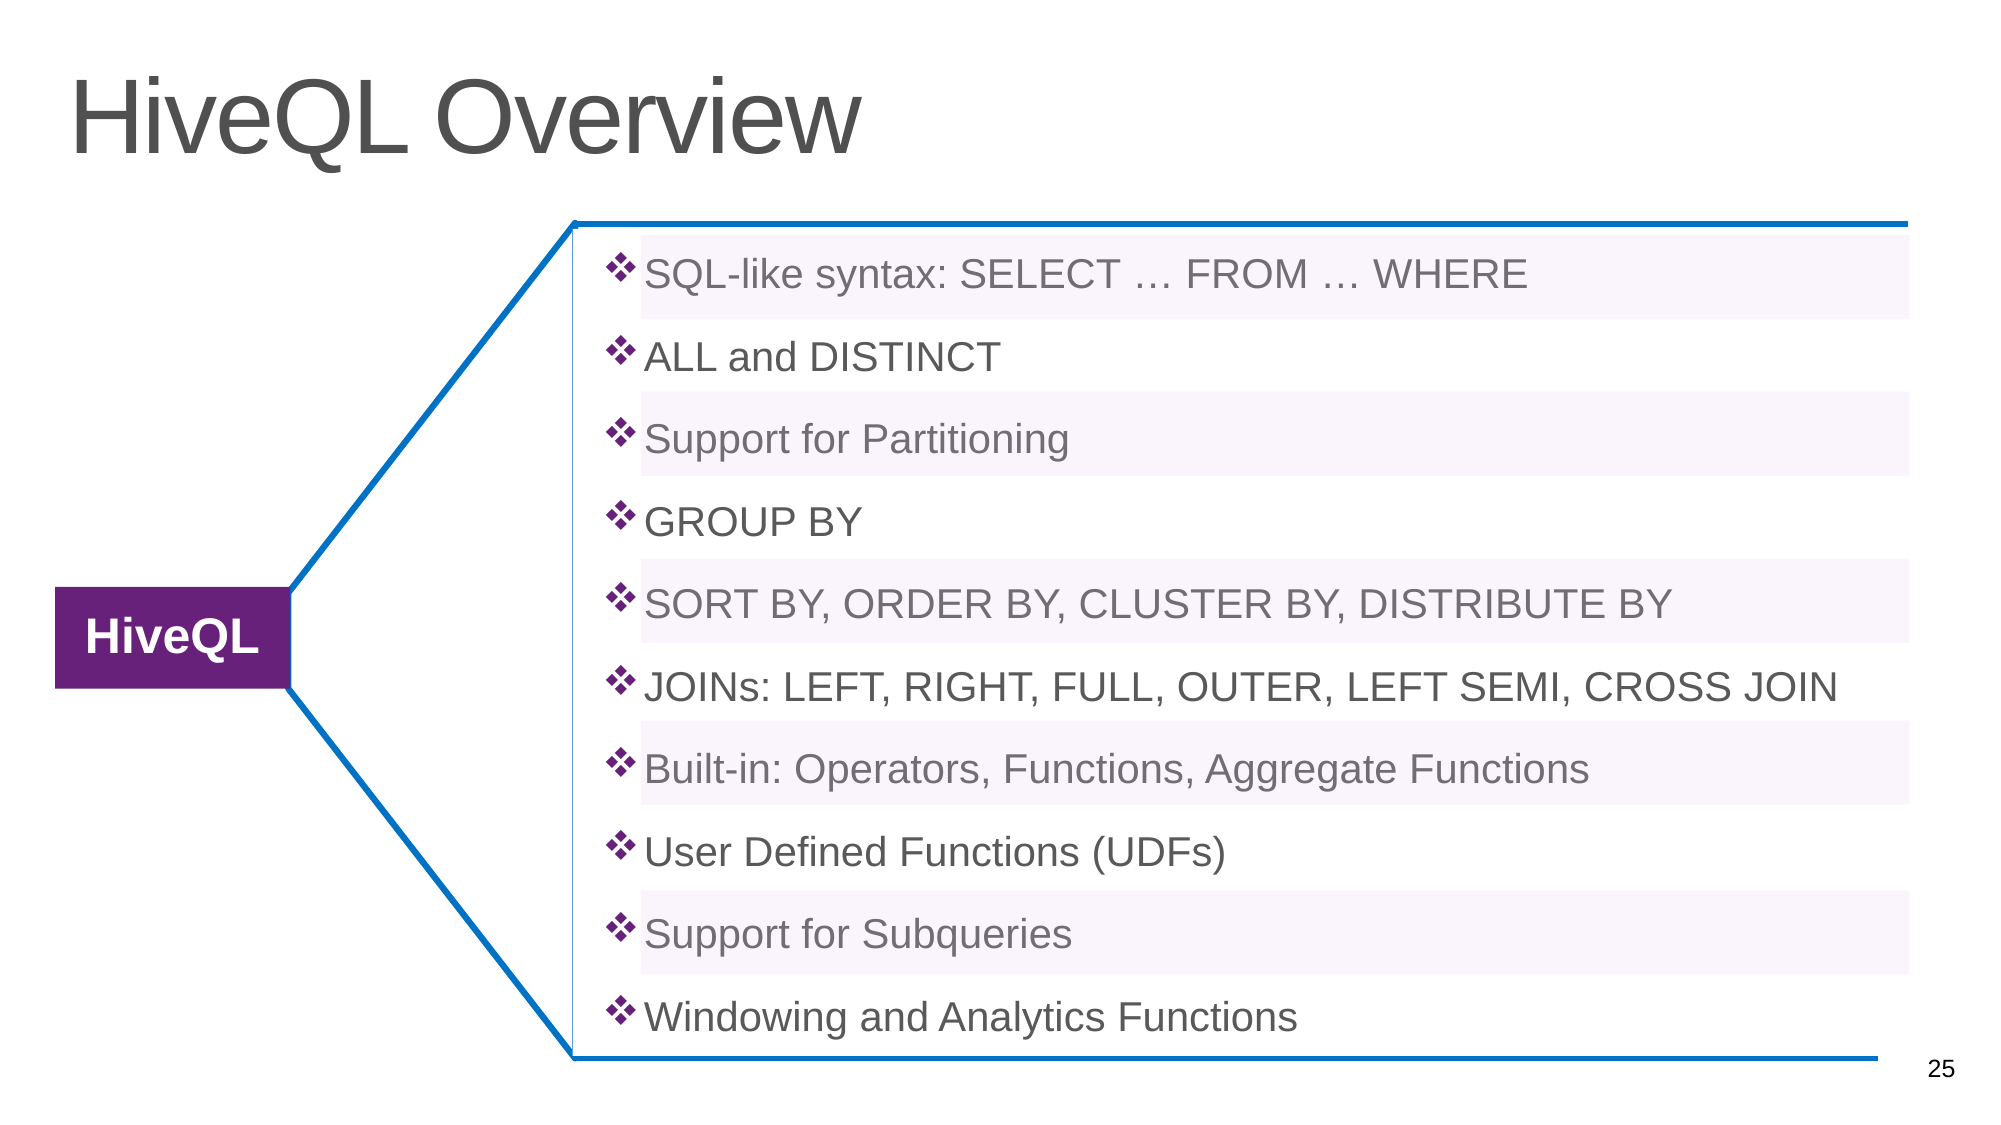

# HiveQL Overview
SQL-like syntax: SELECT … FROM … WHERE
ALL and DISTINCT
Support for Partitioning
GROUP BY
SORT BY, ORDER BY, CLUSTER BY, DISTRIBUTE BY
JOINs: LEFT, RIGHT, FULL, OUTER, LEFT SEMI, CROSS JOIN
Built-in: Operators, Functions, Aggregate Functions
User Defined Functions (UDFs)
Support for Subqueries
Windowing and Analytics Functions

HiveQL
25